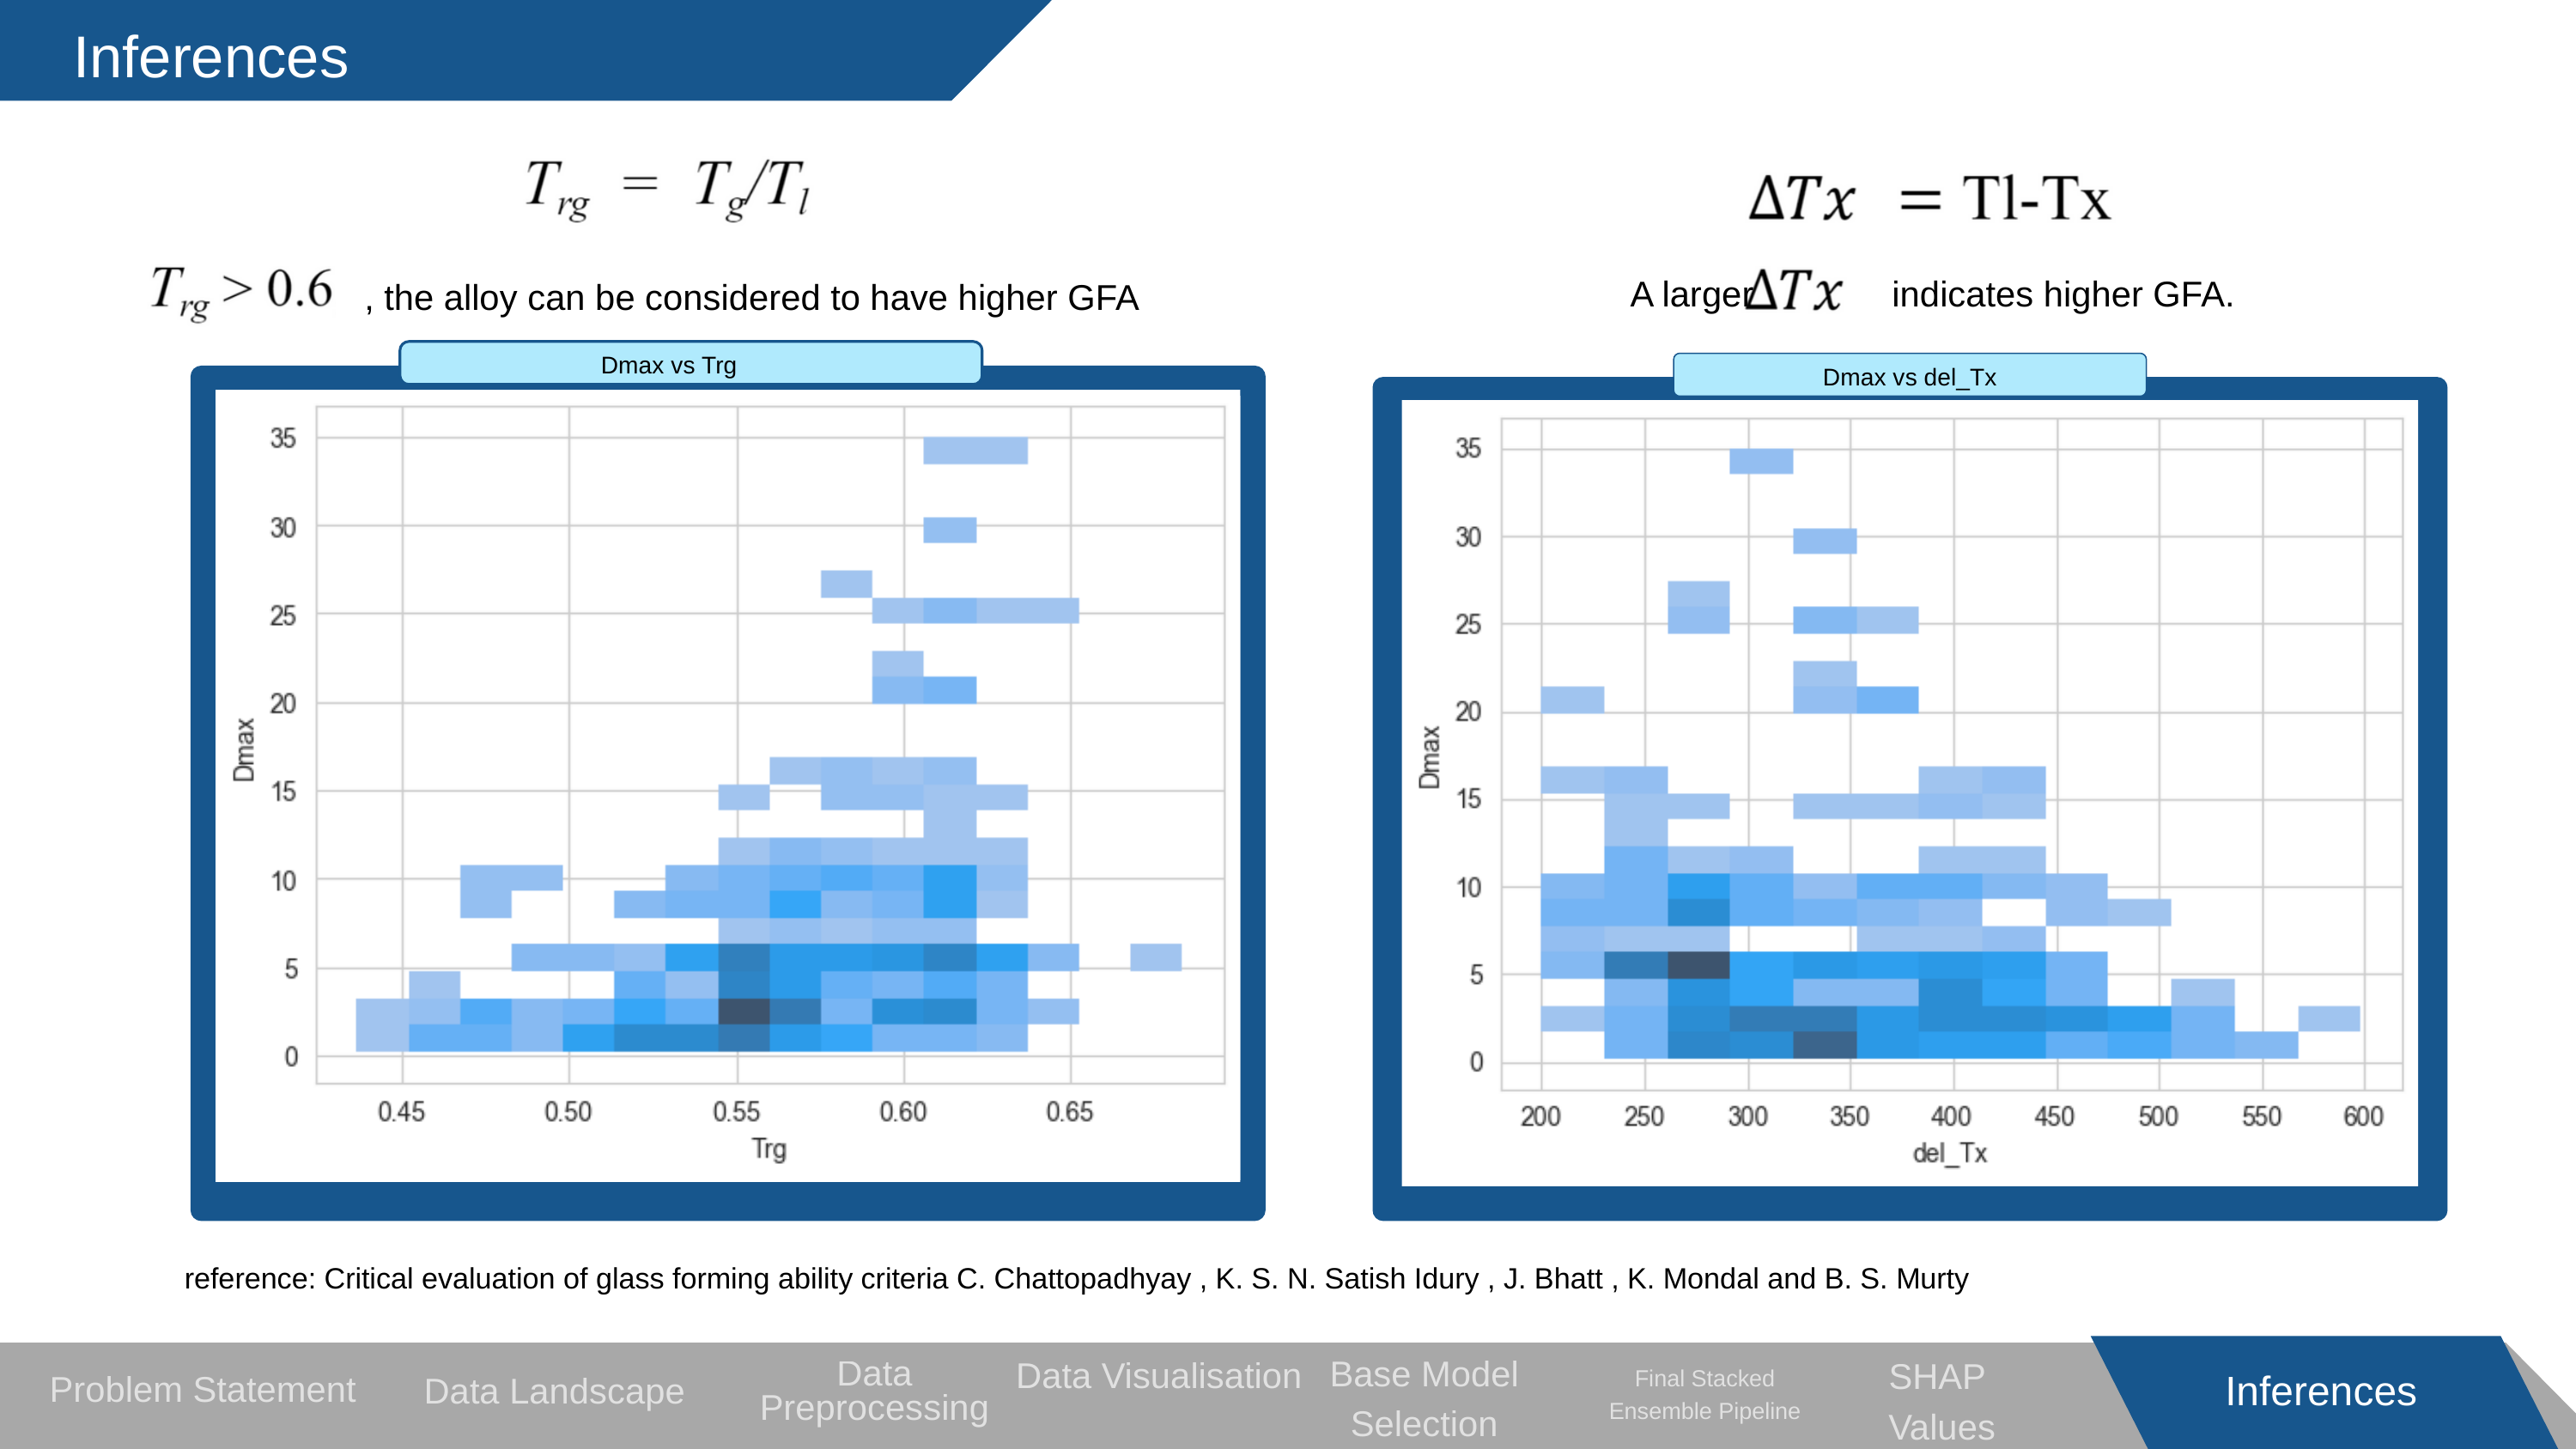

Inferences

A larger              indicates higher GFA.
, the alloy can be considered to have higher GFA

Dmax vs Trg

Dmax vs del_Tx

reference: Critical evaluation of glass forming ability criteria C. Chattopadhyay , K. S. N. Satish Idury , J. Bhatt , K. Mondal and B. S. Murty

Base Model Selection
SHAP
Values
Inferences
Final Stacked Ensemble Pipeline
Data Preprocessing
Data Visualisation
Data Landscape
Problem Statement